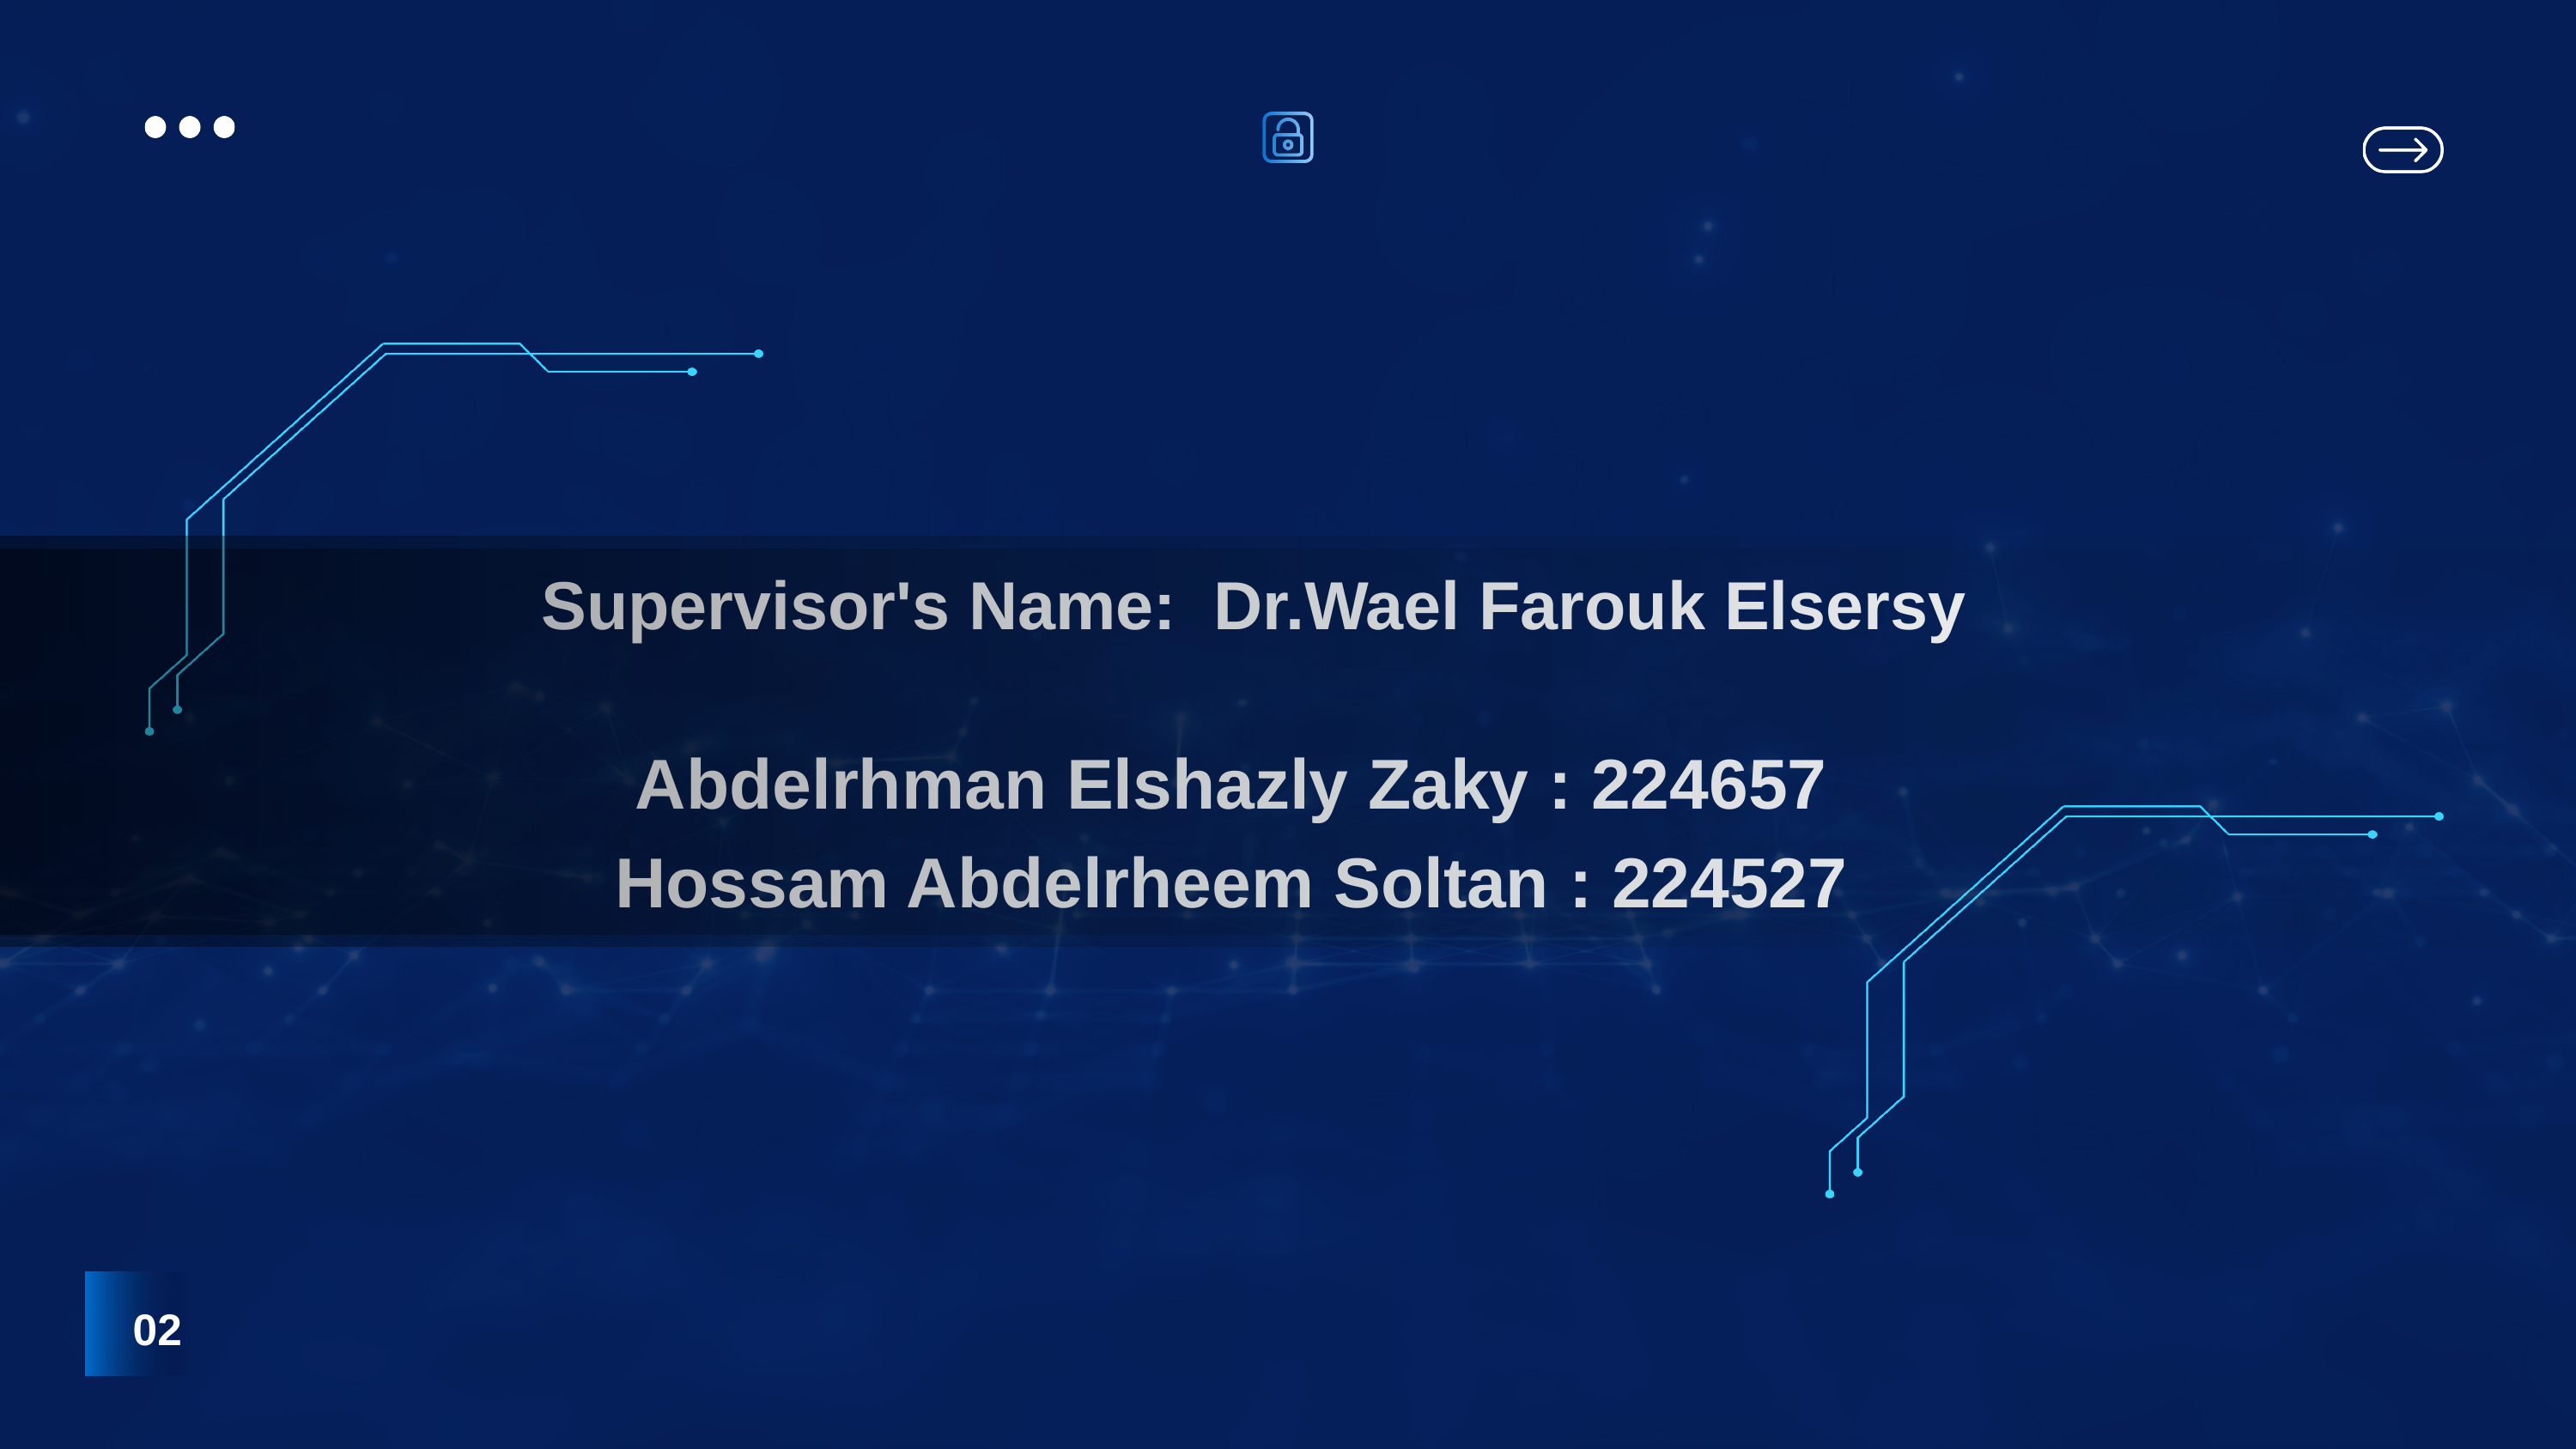

Thynk Unlimited

Supervisor's Name:  Dr.Wael Farouk Elsersy

Abdelrhman Elshazly Zaky : 224657
Hossam Abdelrheem Soltan : 224527

02